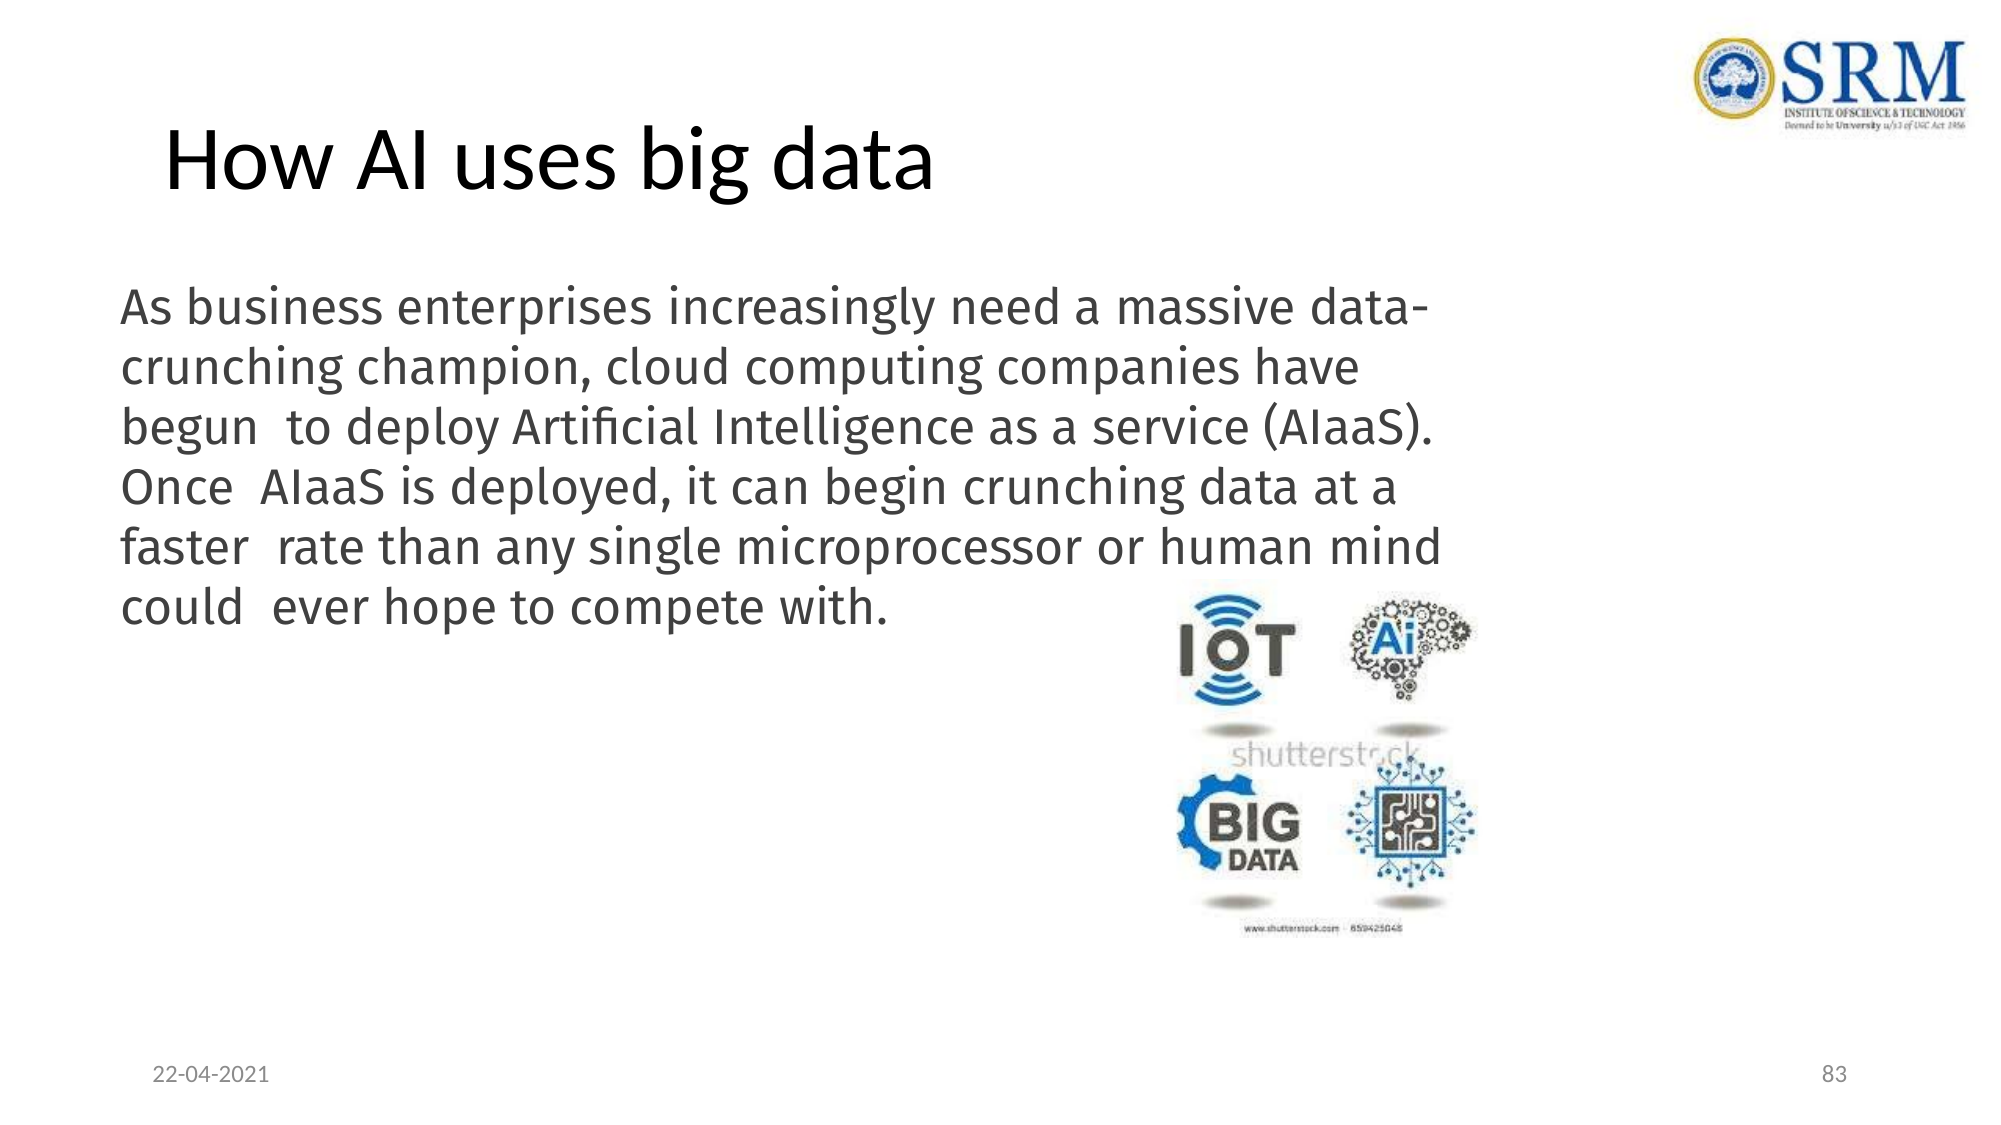

# How AI uses big data
As business enterprises increasingly need	a massive data-  crunching champion, cloud computing companies have begun  to deploy Artificial Intelligence as a service (AIaaS). Once  AIaaS is deployed, it can begin crunching data at a faster  rate than any single microprocessor or human mind could  ever hope to compete with.

22-04-2021
83